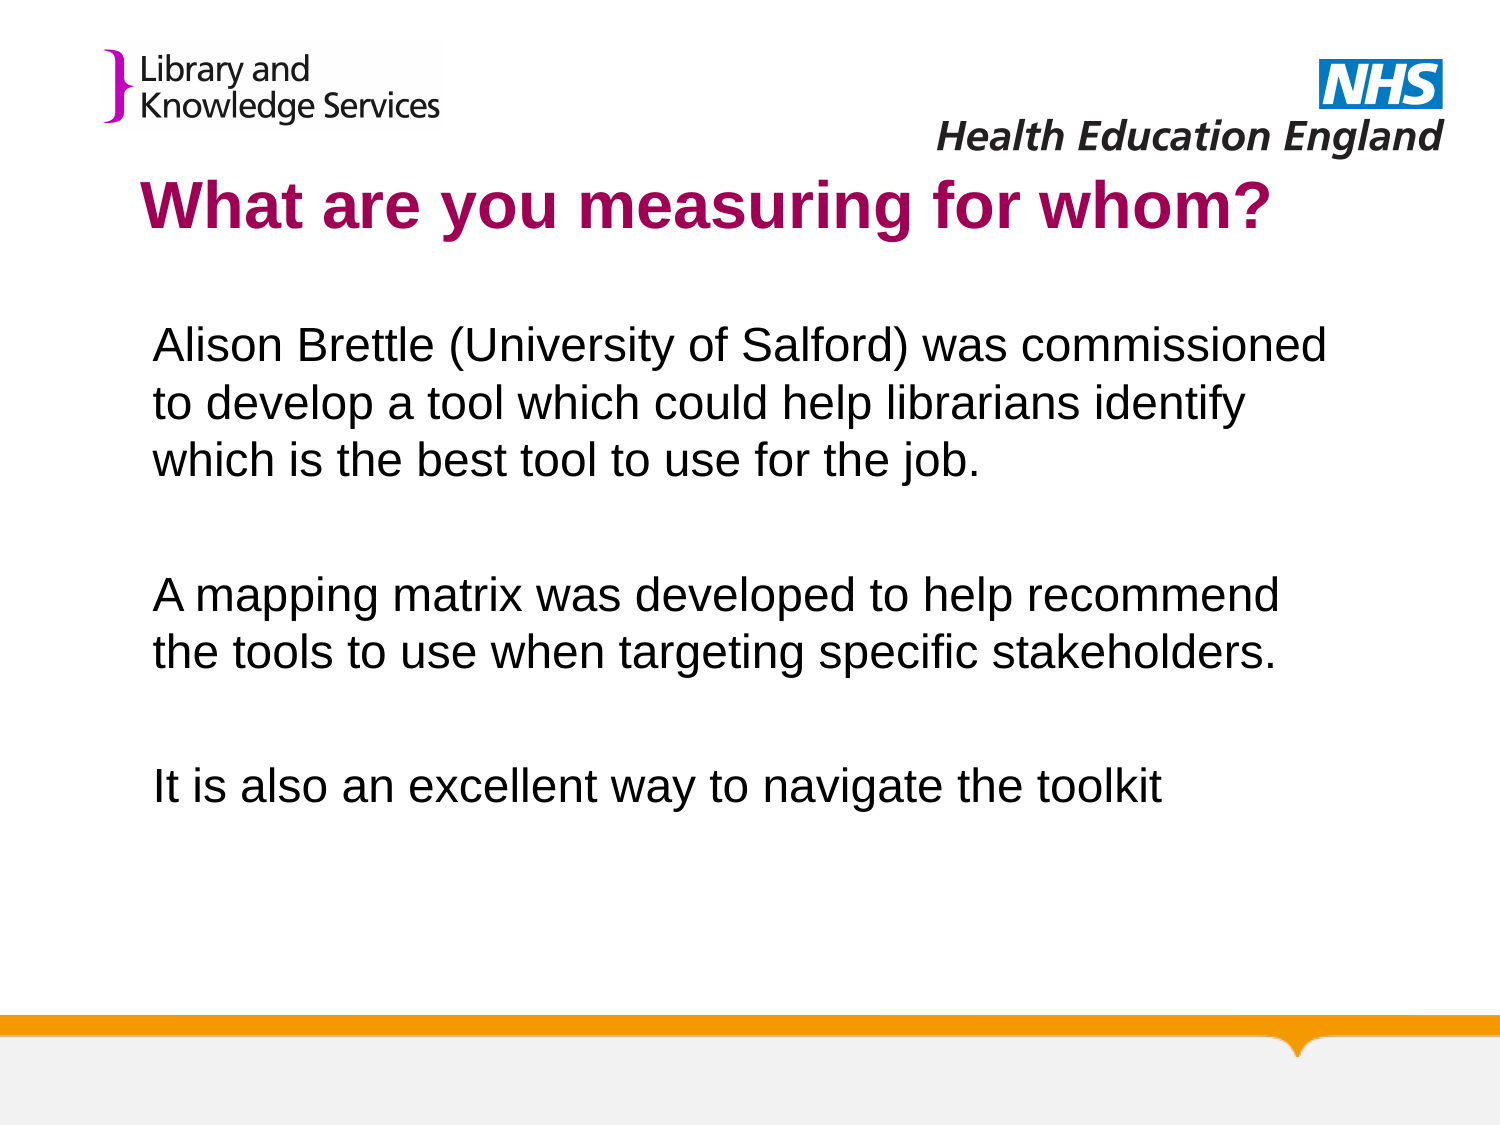

# What are you measuring for whom?
Alison Brettle (University of Salford) was commissioned to develop a tool which could help librarians identify which is the best tool to use for the job.

A mapping matrix was developed to help recommend the tools to use when targeting specific stakeholders.

It is also an excellent way to navigate the toolkit